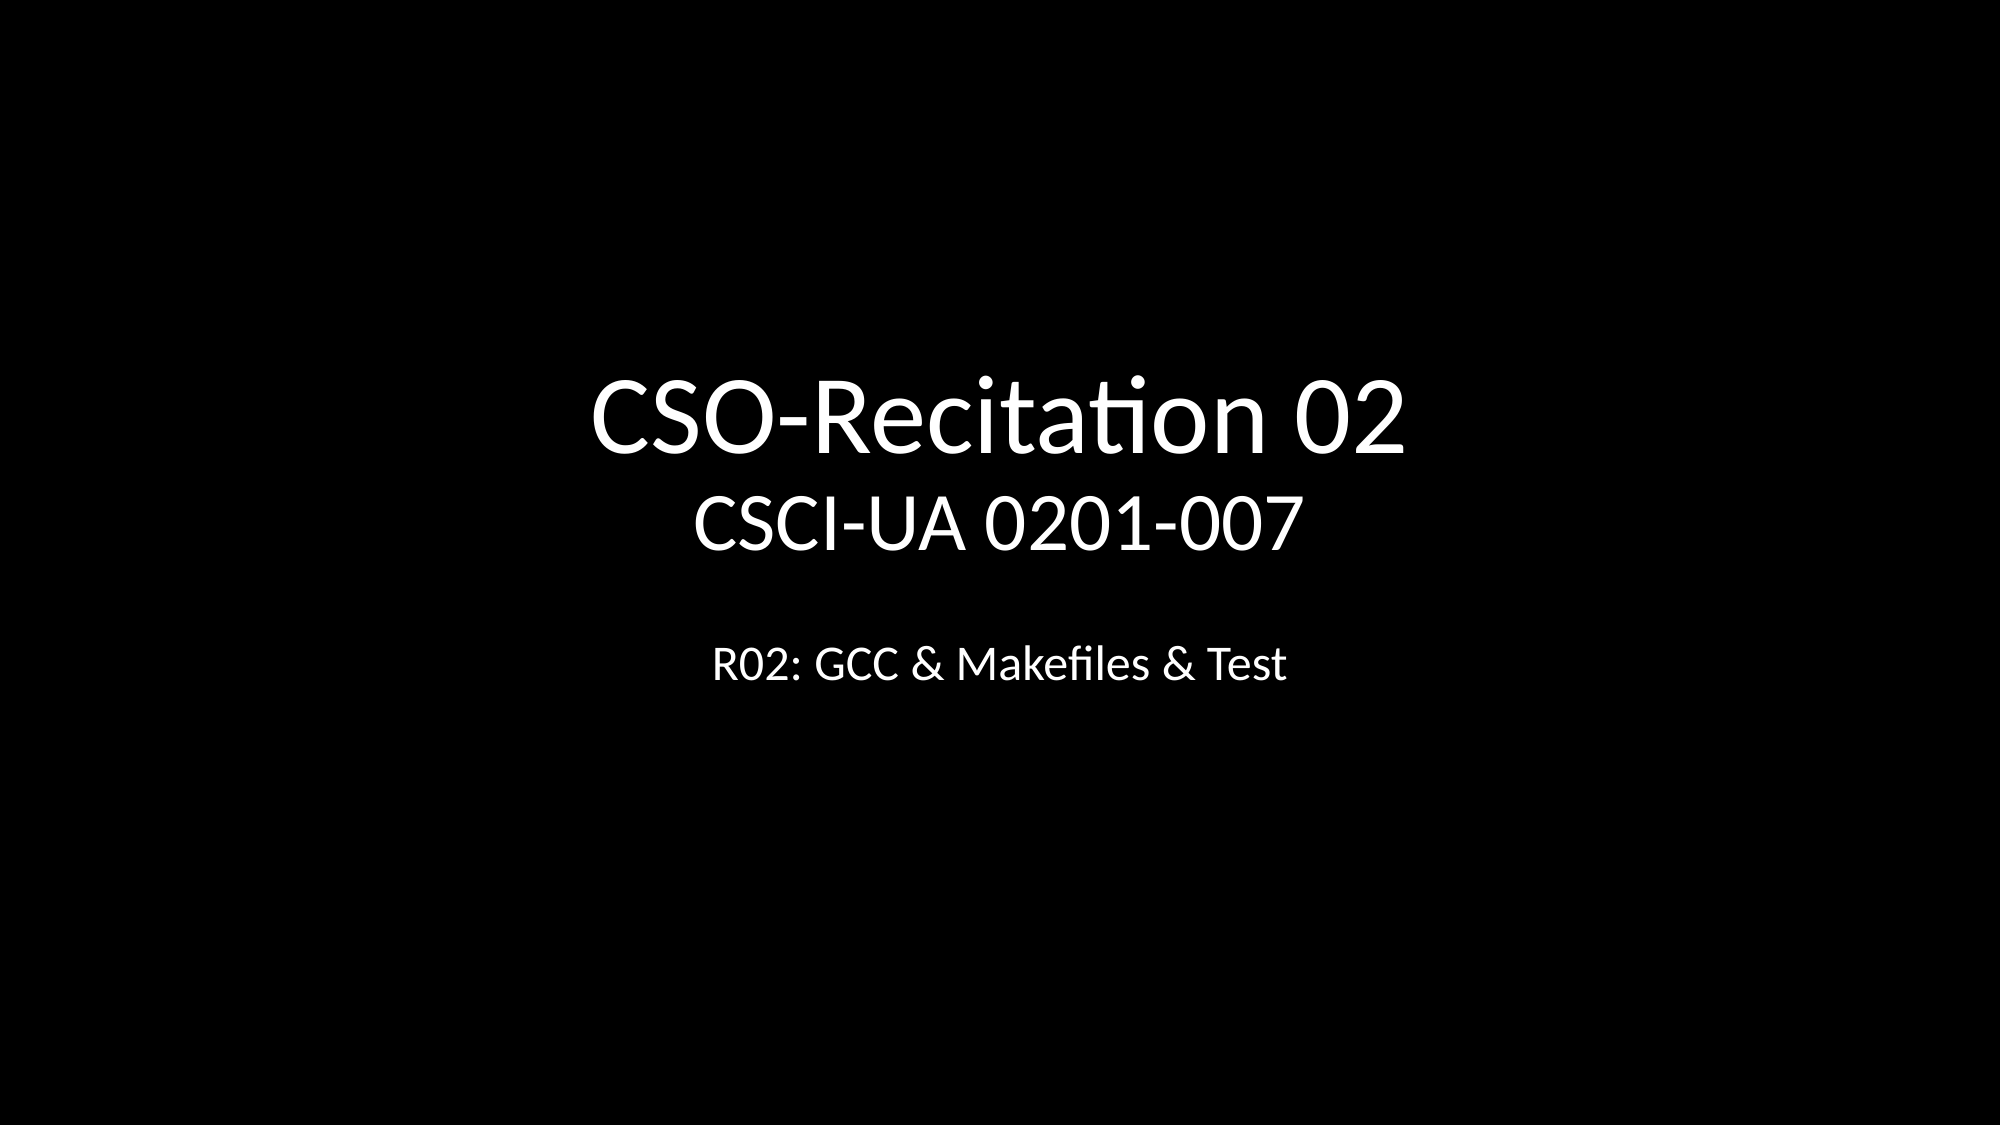

# CSO-Recitation 02 CSCI-UA 0201-007
R02: GCC & Makefiles & Test